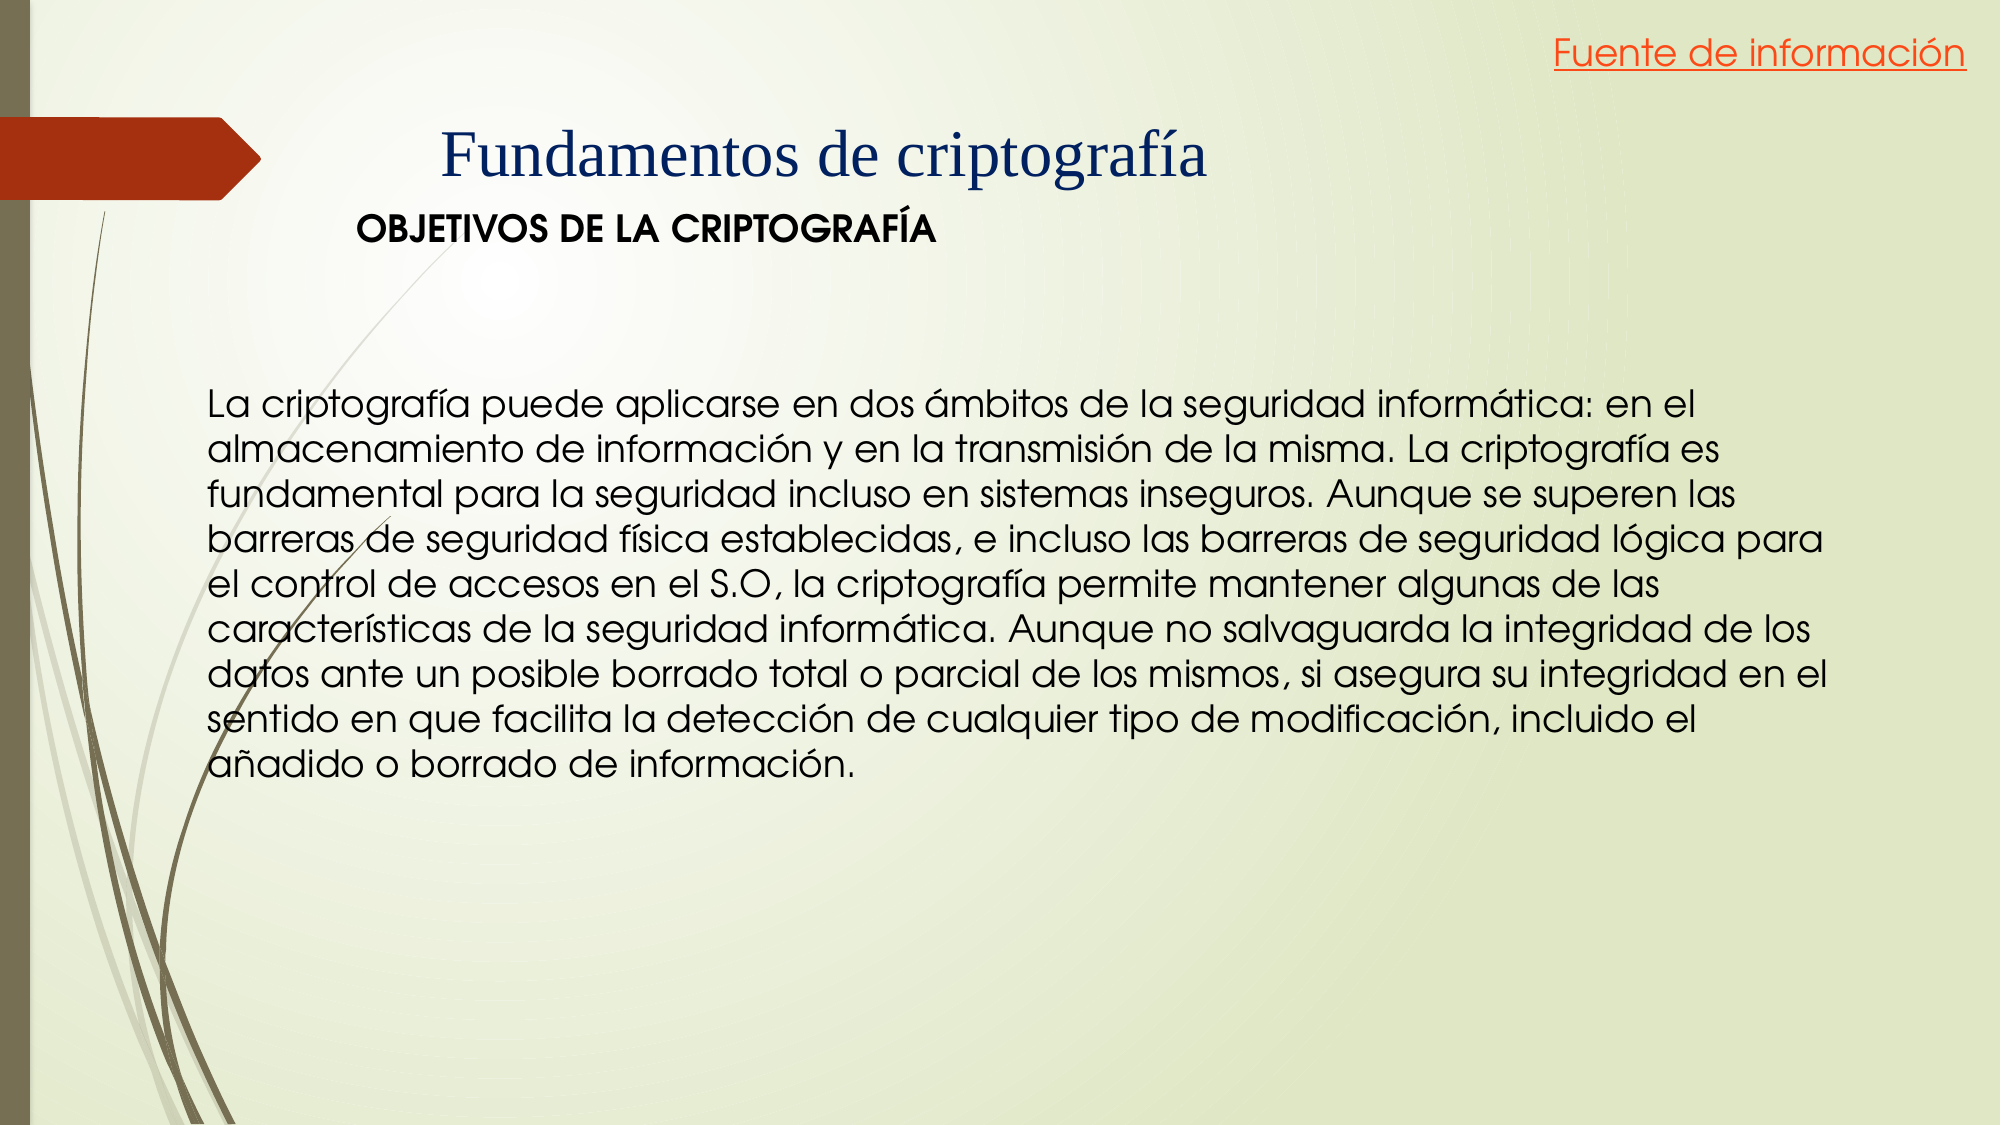

Fuente de información
# Fundamentos de criptografía
OBJETIVOS DE LA CRIPTOGRAFÍA
La criptografía puede aplicarse en dos ámbitos de la seguridad informática: en el almacenamiento de información y en la transmisión de la misma. La criptografía es fundamental para la seguridad incluso en sistemas inseguros. Aunque se superen las barreras de seguridad física establecidas, e incluso las barreras de seguridad lógica para el control de accesos en el S.O, la criptografía permite mantener algunas de las características de la seguridad informática. Aunque no salvaguarda la integridad de los datos ante un posible borrado total o parcial de los mismos, si asegura su integridad en el sentido en que facilita la detección de cualquier tipo de modificación, incluido el añadido o borrado de información.